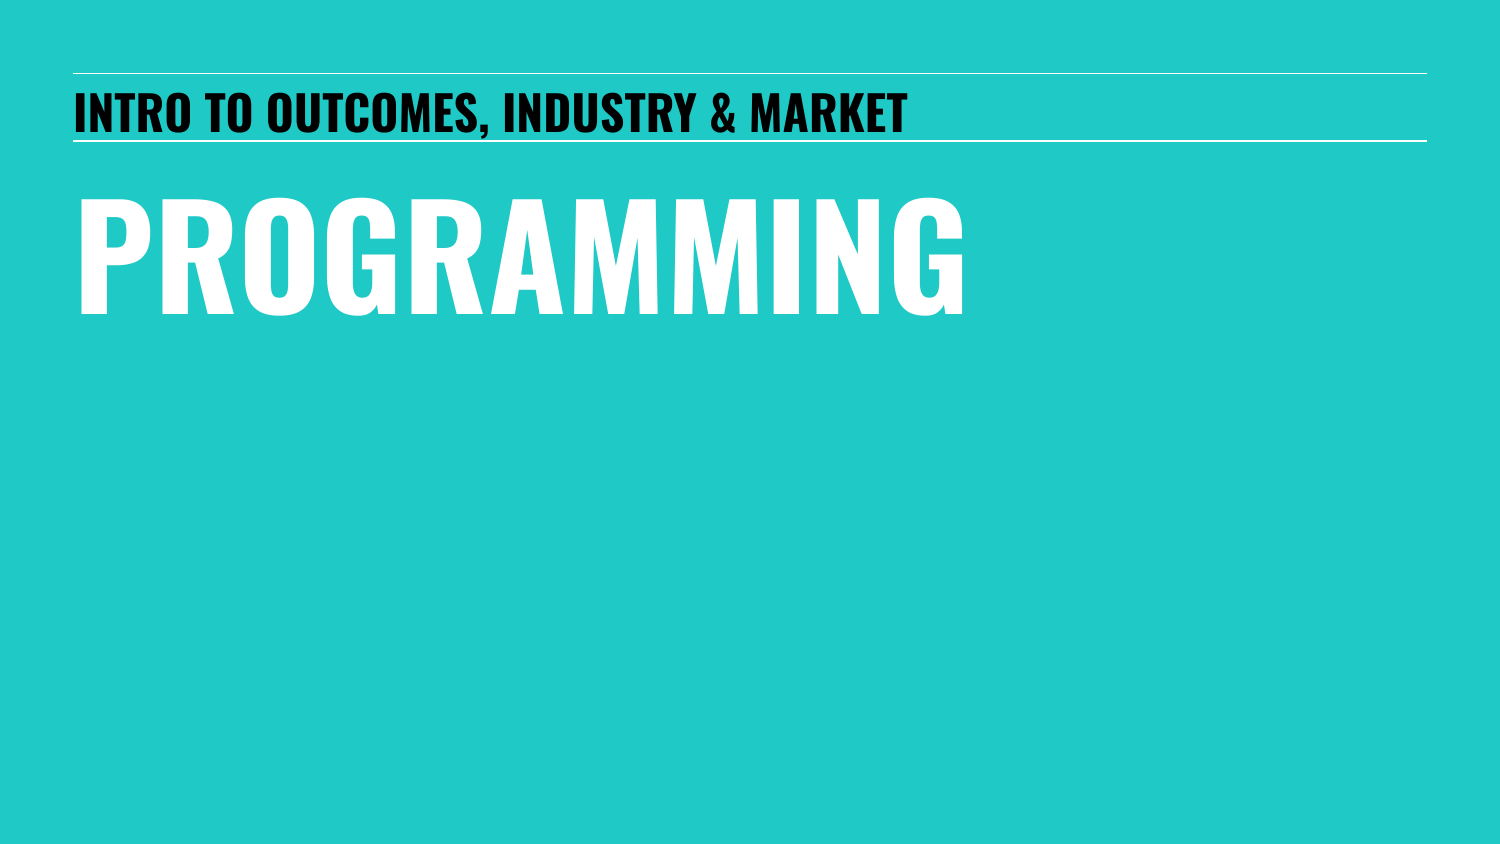

INTRO TO OUTCOMES, INDUSTRY & MARKET

PROGRAMMING